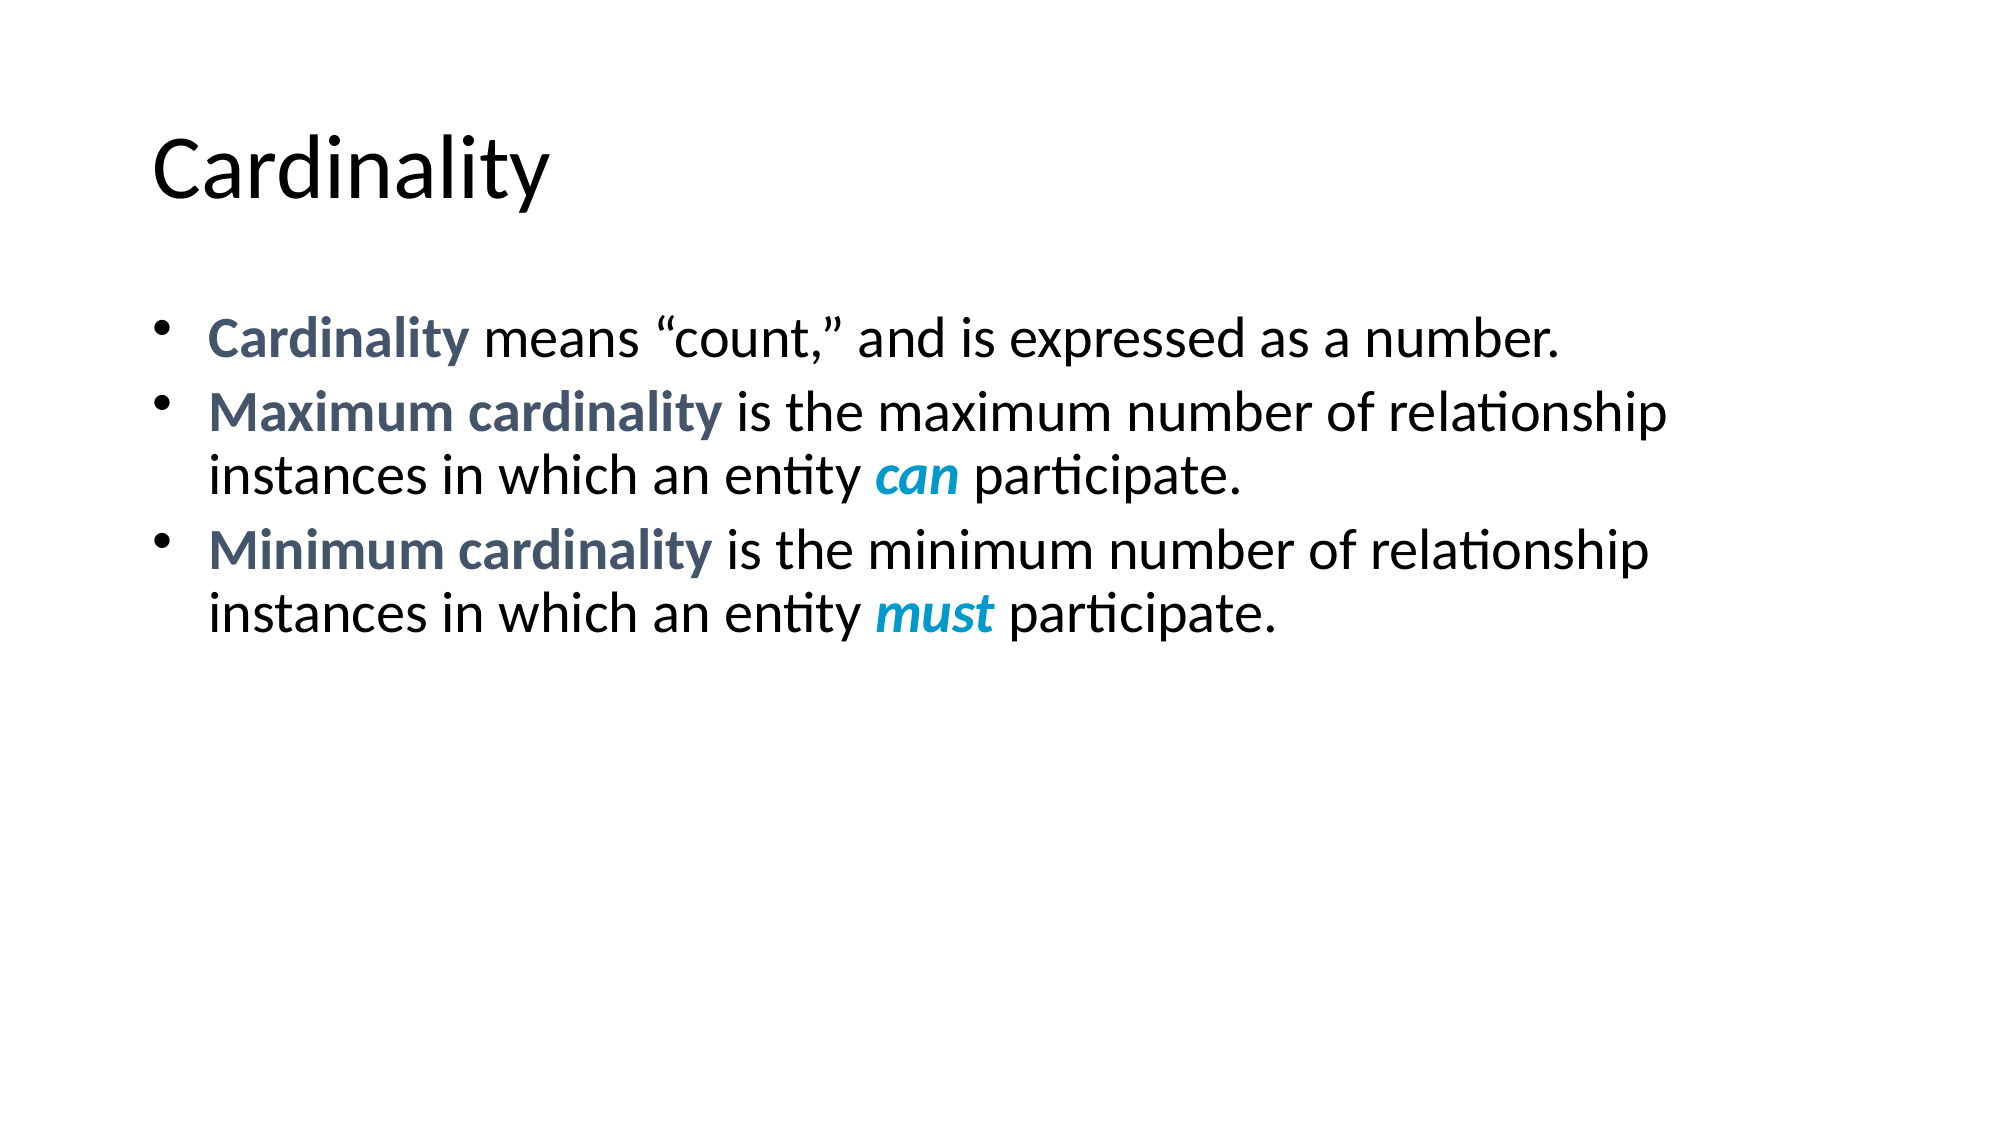

# Cardinality
Cardinality means “count,” and is expressed as a number.
Maximum cardinality is the maximum number of relationship instances in which an entity can participate.
Minimum cardinality is the minimum number of relationship instances in which an entity must participate.